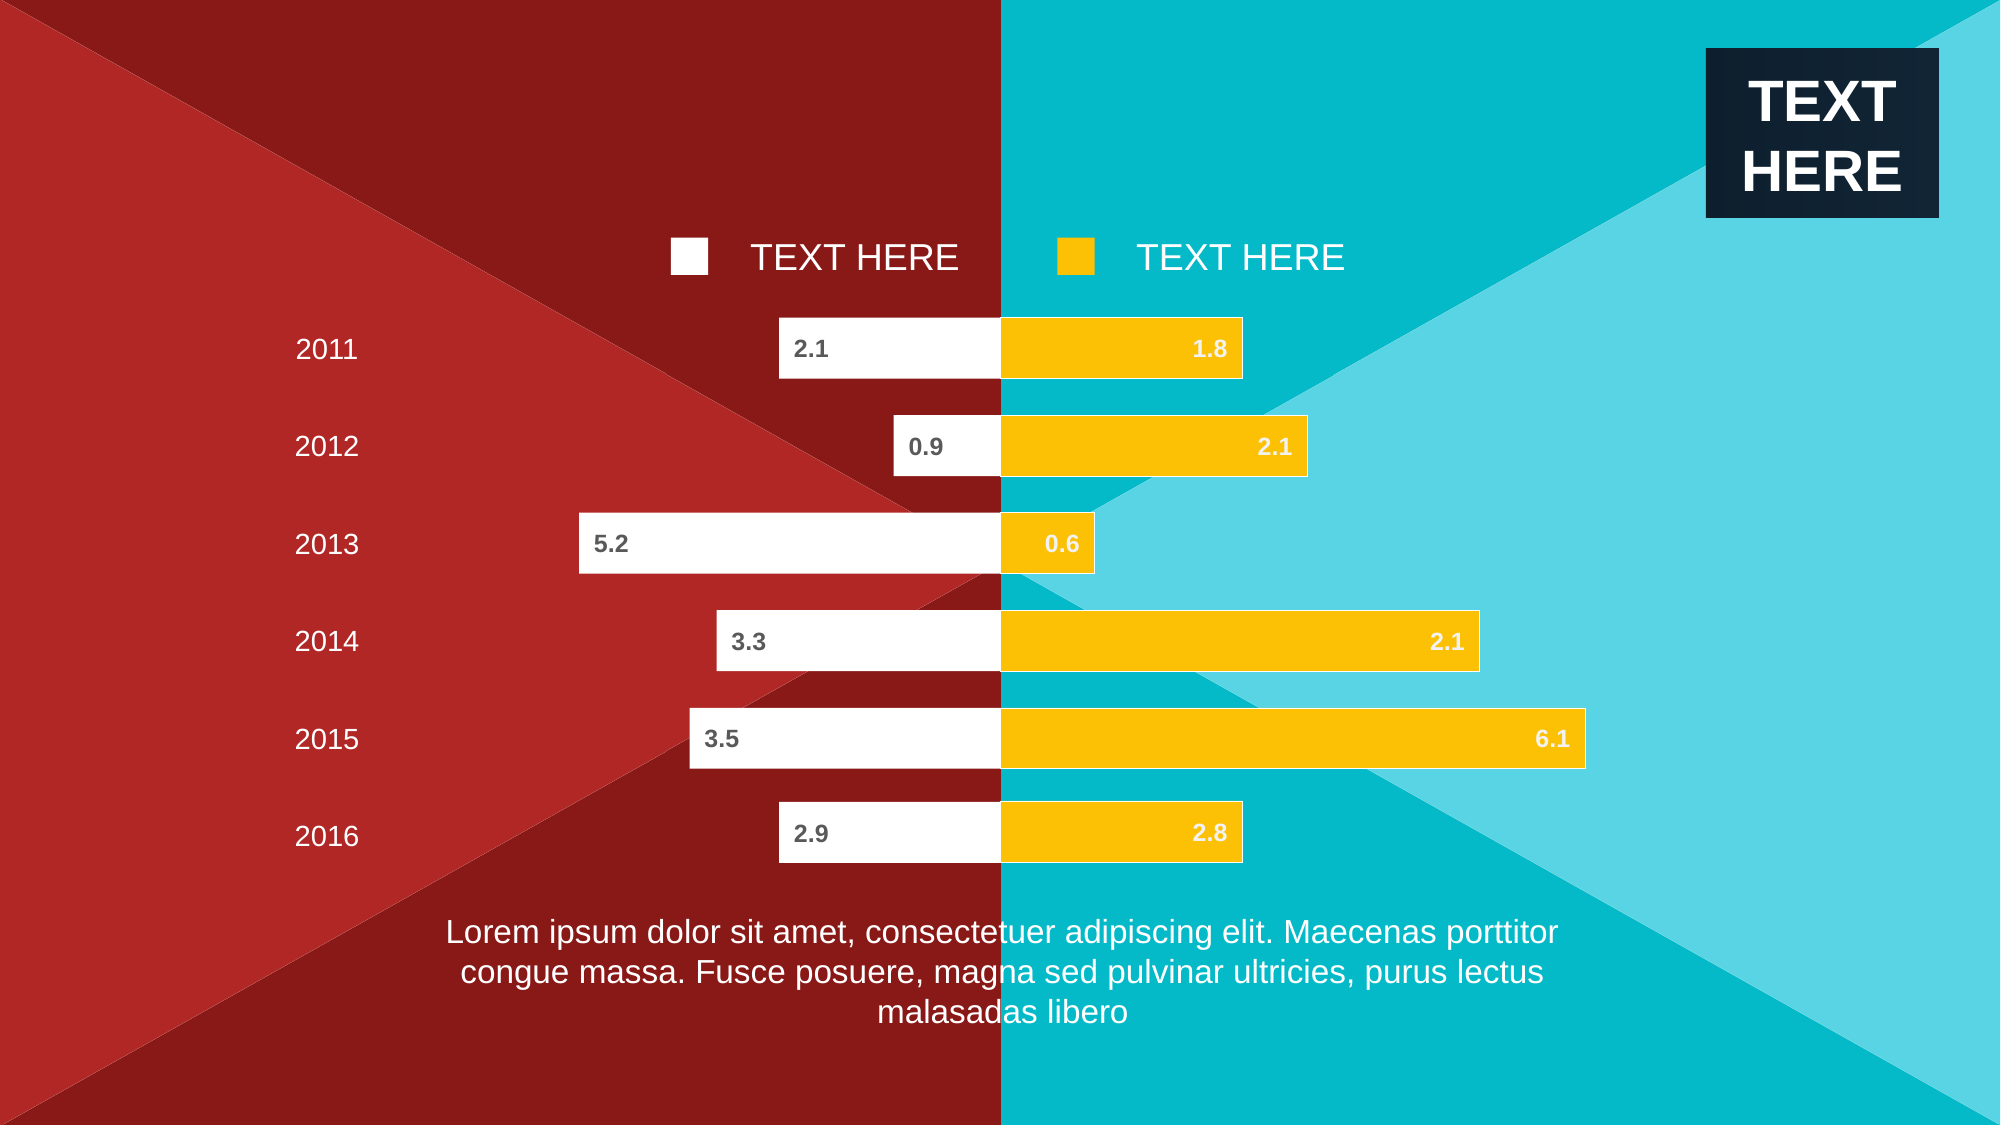

TEXT
HERE
TEXT HERE
TEXT HERE

2011
2.1
1.8

2012
0.9
2.1

2013
5.2
0.6

2014
3.3
2.1

2015
3.5
6.1

2.8
2.9
2016
Lorem ipsum dolor sit amet, consectetuer adipiscing elit. Maecenas porttitor congue massa. Fusce posuere, magna sed pulvinar ultricies, purus lectus malasadas libero